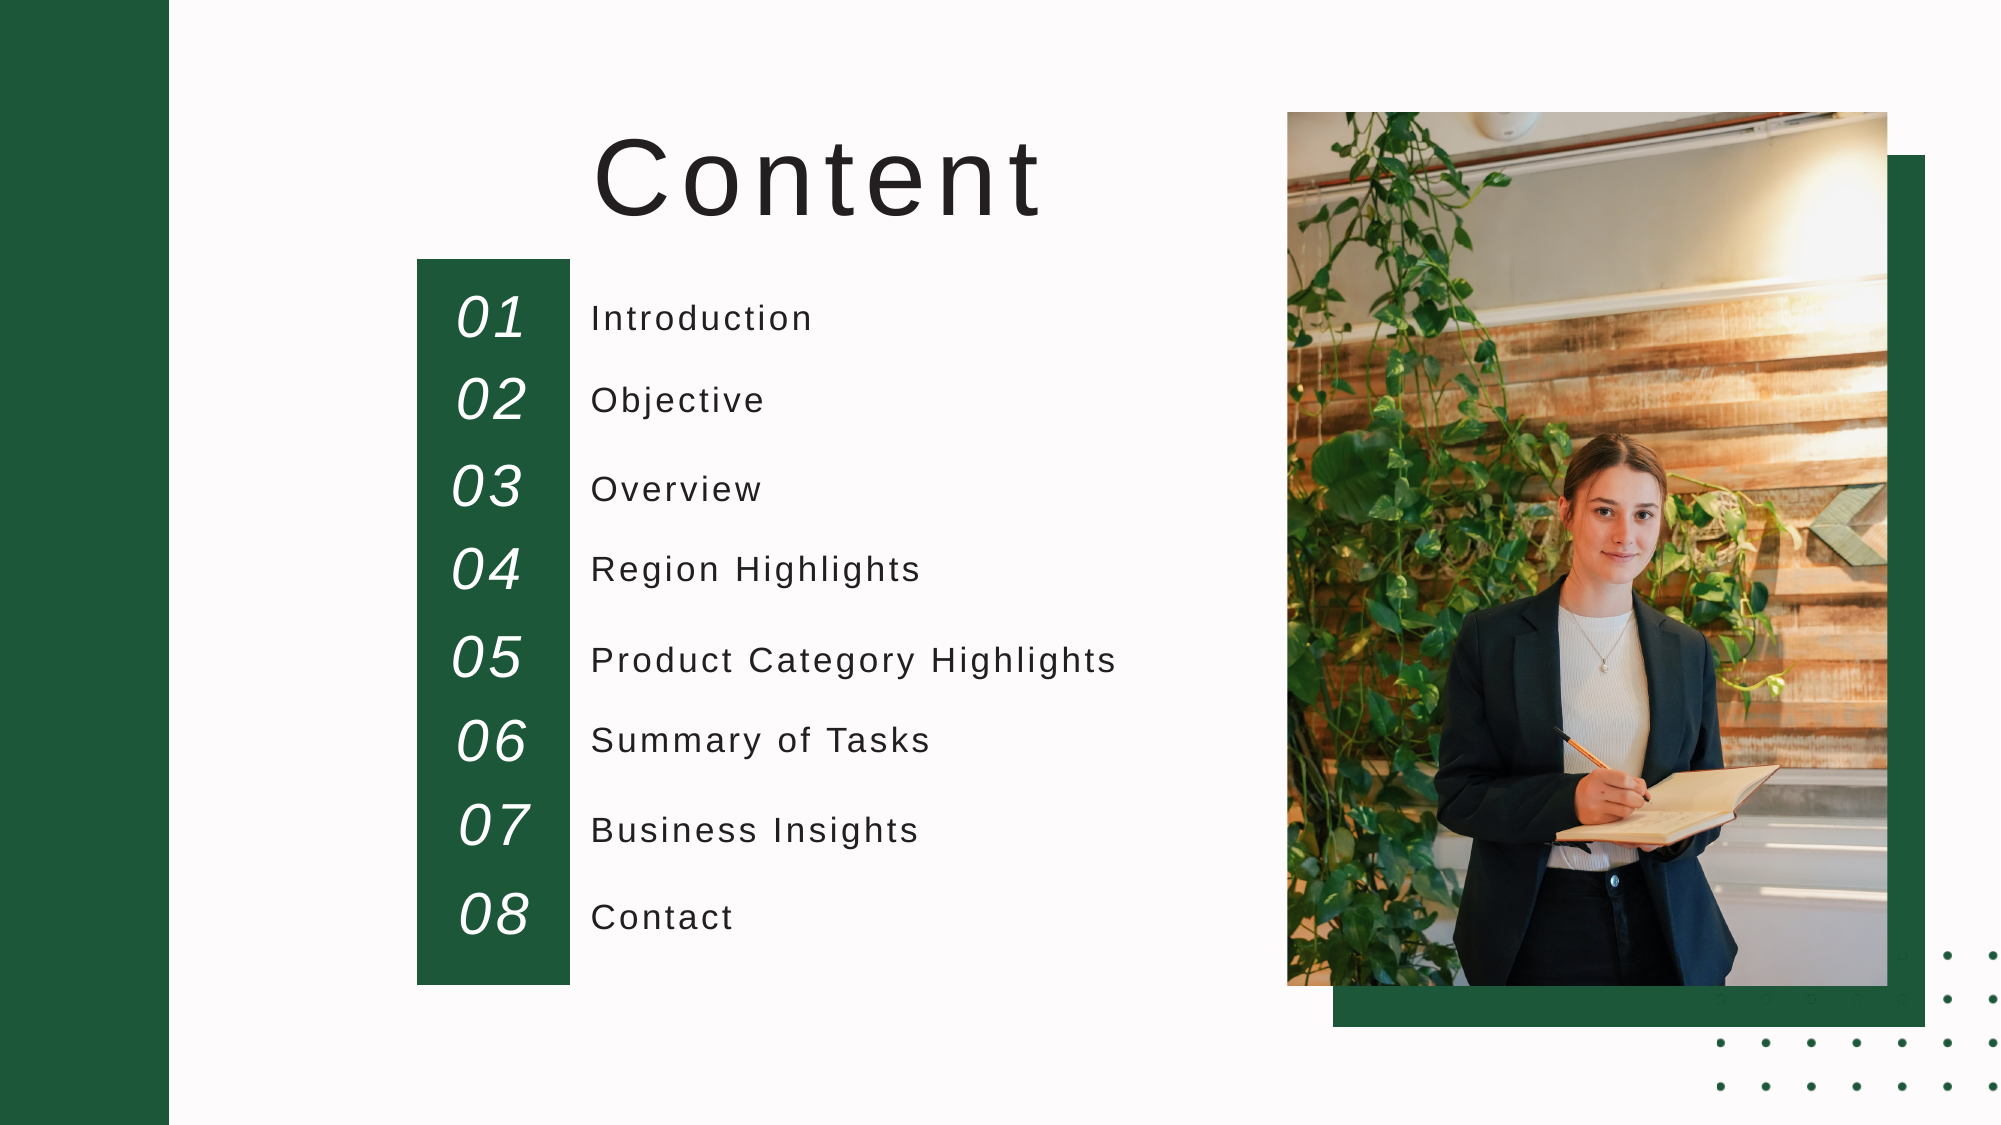

Content

01
Introduction
02
Objective
03
Overview
04
Region Highlights
05
Product Category Highlights
06
Summary of Tasks
07
Business Insights
08
Contact